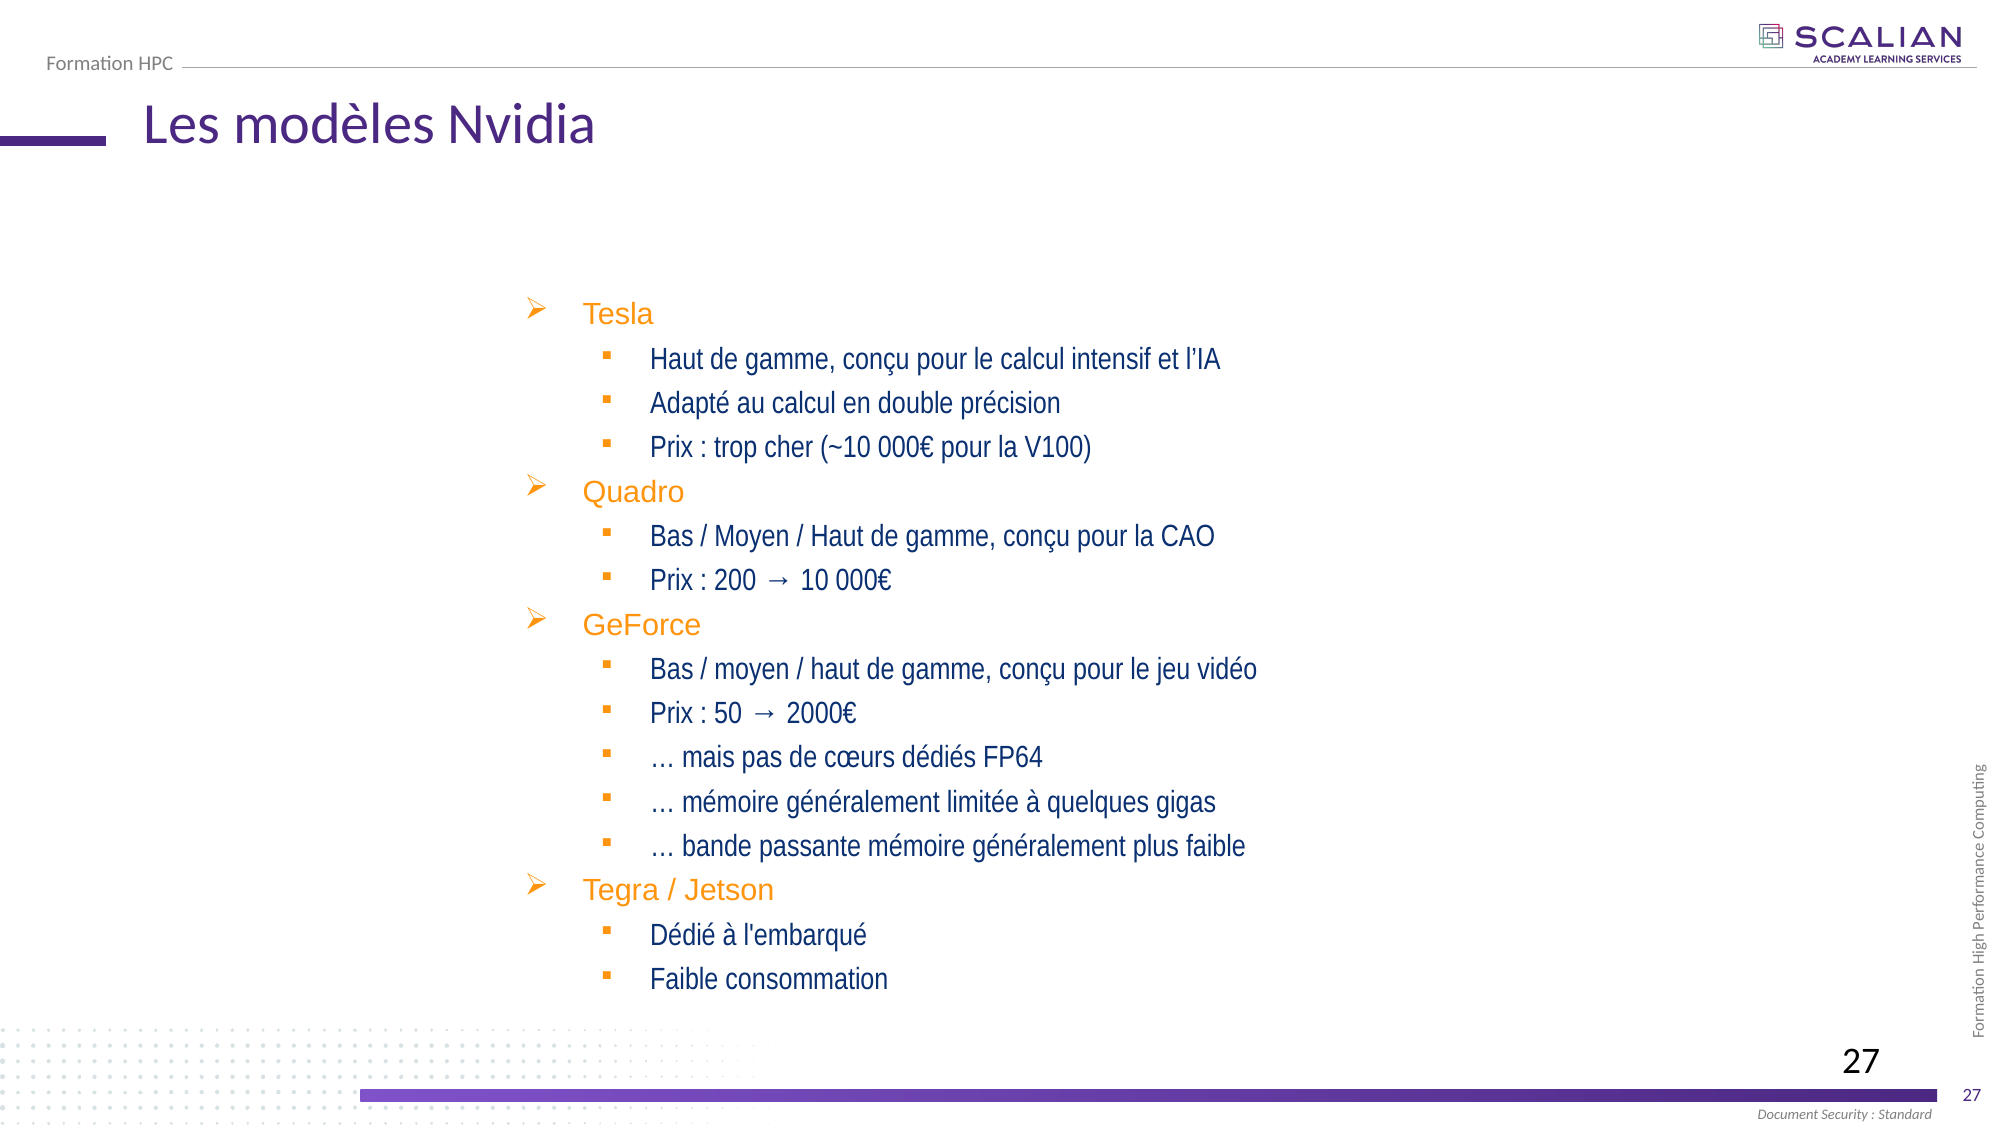

# Les modèles Nvidia

Tesla
Haut de gamme, conçu pour le calcul intensif et l’IA
Adapté au calcul en double précision
Prix : trop cher (~10 000€ pour la V100)
Quadro
Bas / Moyen / Haut de gamme, conçu pour la CAO
Prix : 200 → 10 000€
GeForce
Bas / moyen / haut de gamme, conçu pour le jeu vidéo
Prix : 50 → 2000€
… mais pas de cœurs dédiés FP64
… mémoire généralement limitée à quelques gigas
… bande passante mémoire généralement plus faible
Tegra / Jetson
Dédié à l'embarqué
Faible consommation
27